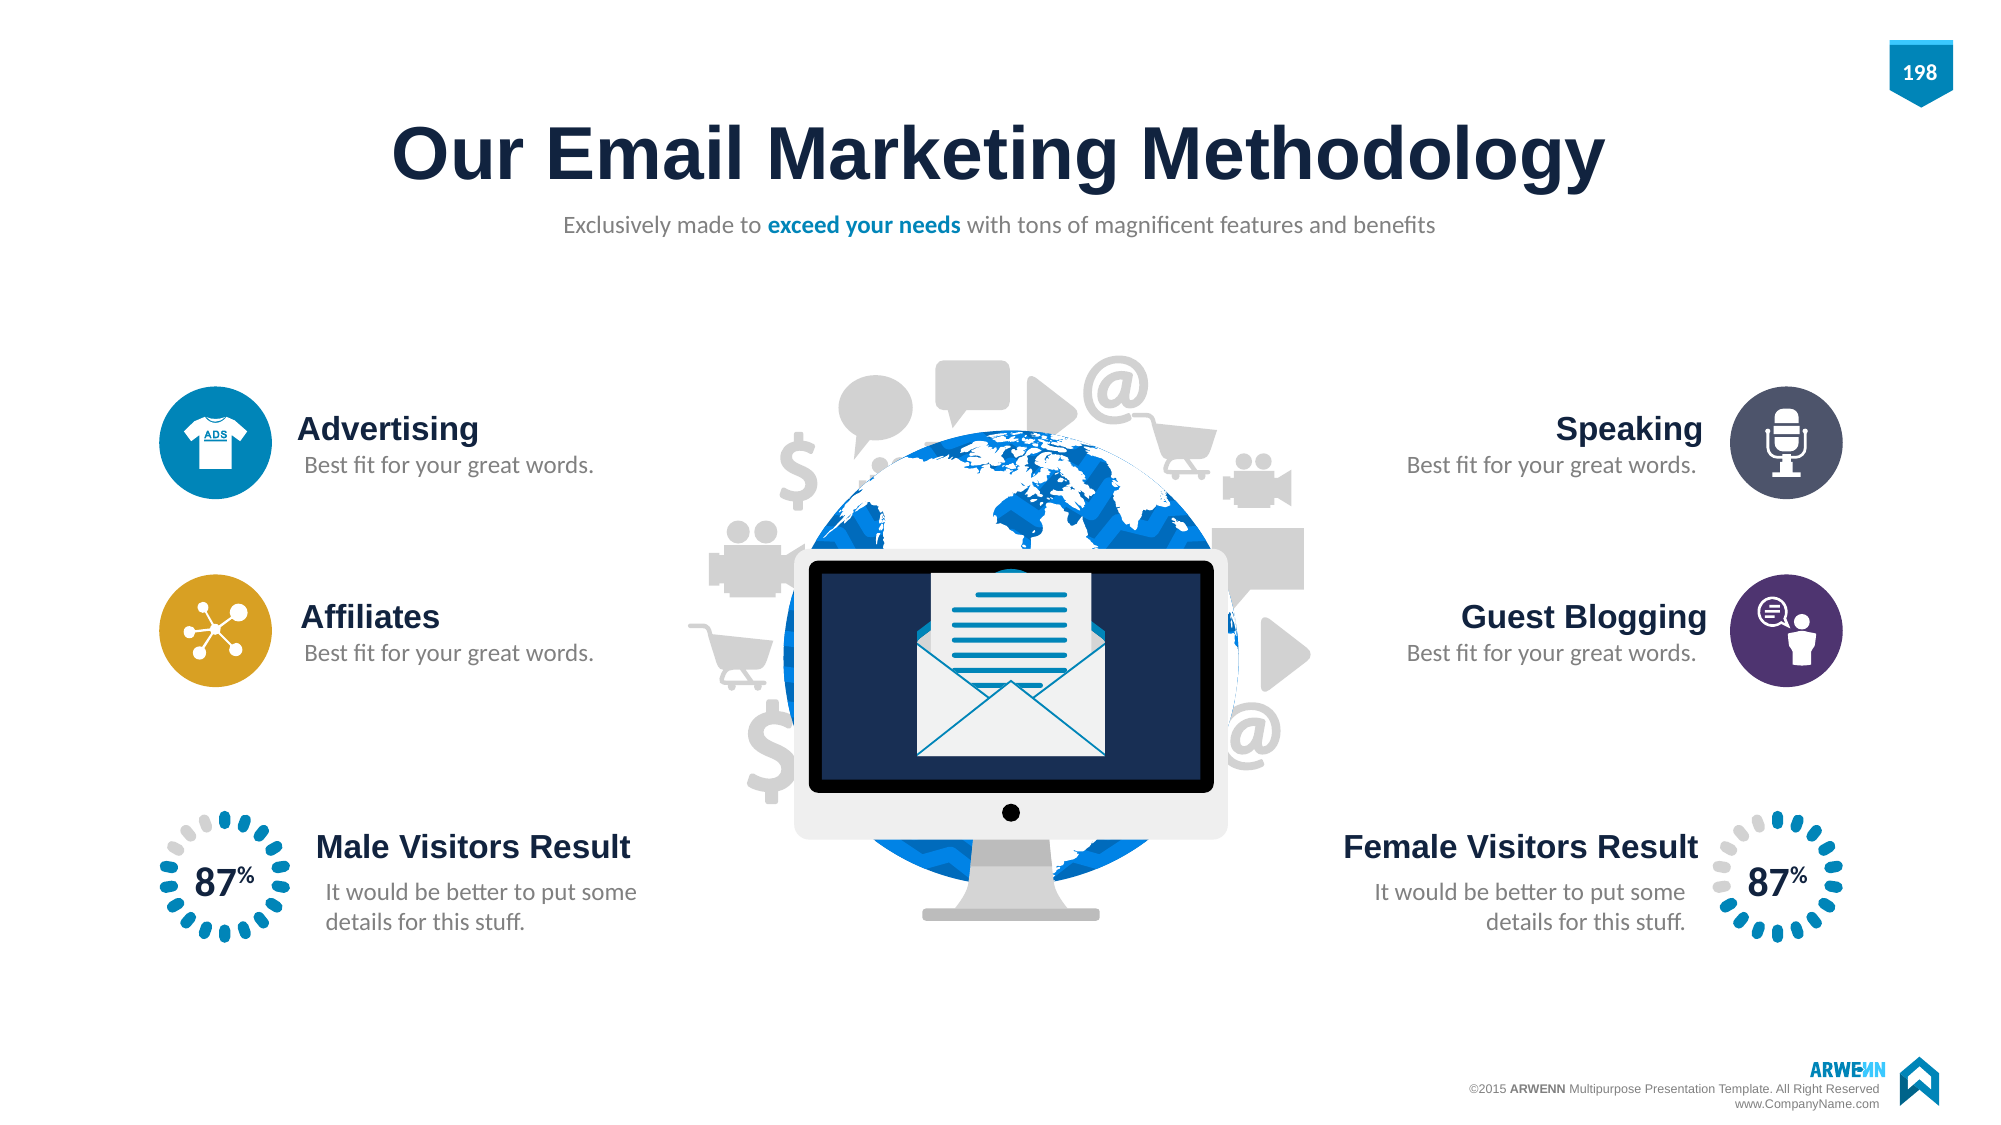

# Our Email Marketing Methodology
Exclusively made to exceed your needs with tons of magnificent features and benefits

Advertising
Best fit for your great words.
Speaking
Best fit for your great words.

Affiliates
Best fit for your great words.
Guest Blogging
Best fit for your great words.

Male Visitors Result
Female Visitors Result
87%
87%
It would be better to put some details for this stuff.
It would be better to put some details for this stuff.